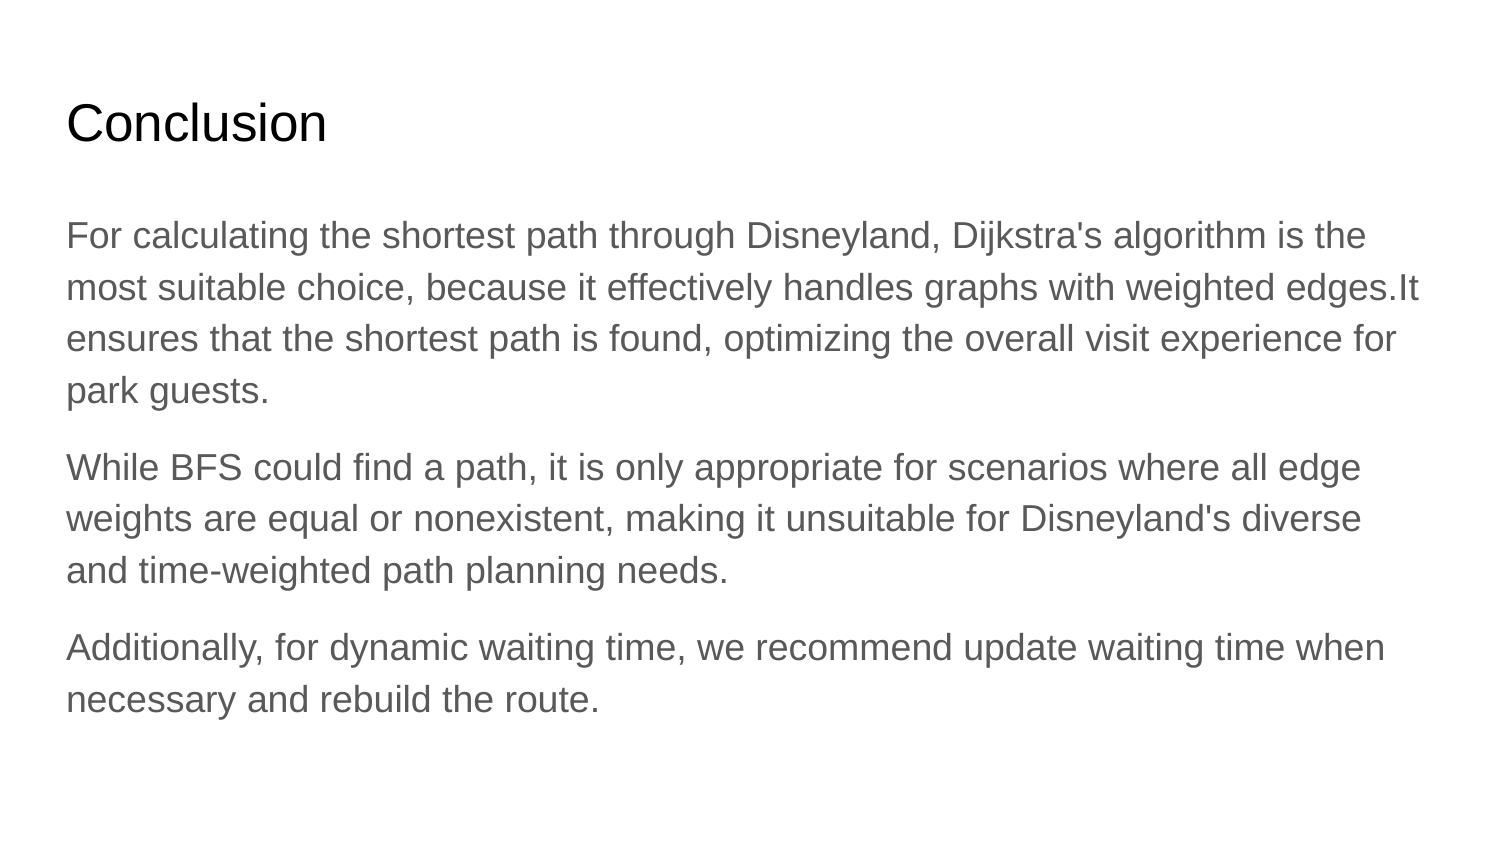

# Conclusion
For calculating the shortest path through Disneyland, Dijkstra's algorithm is the most suitable choice, because it effectively handles graphs with weighted edges.It ensures that the shortest path is found, optimizing the overall visit experience for park guests.
While BFS could find a path, it is only appropriate for scenarios where all edge weights are equal or nonexistent, making it unsuitable for Disneyland's diverse and time-weighted path planning needs.
Additionally, for dynamic waiting time, we recommend update waiting time when necessary and rebuild the route.